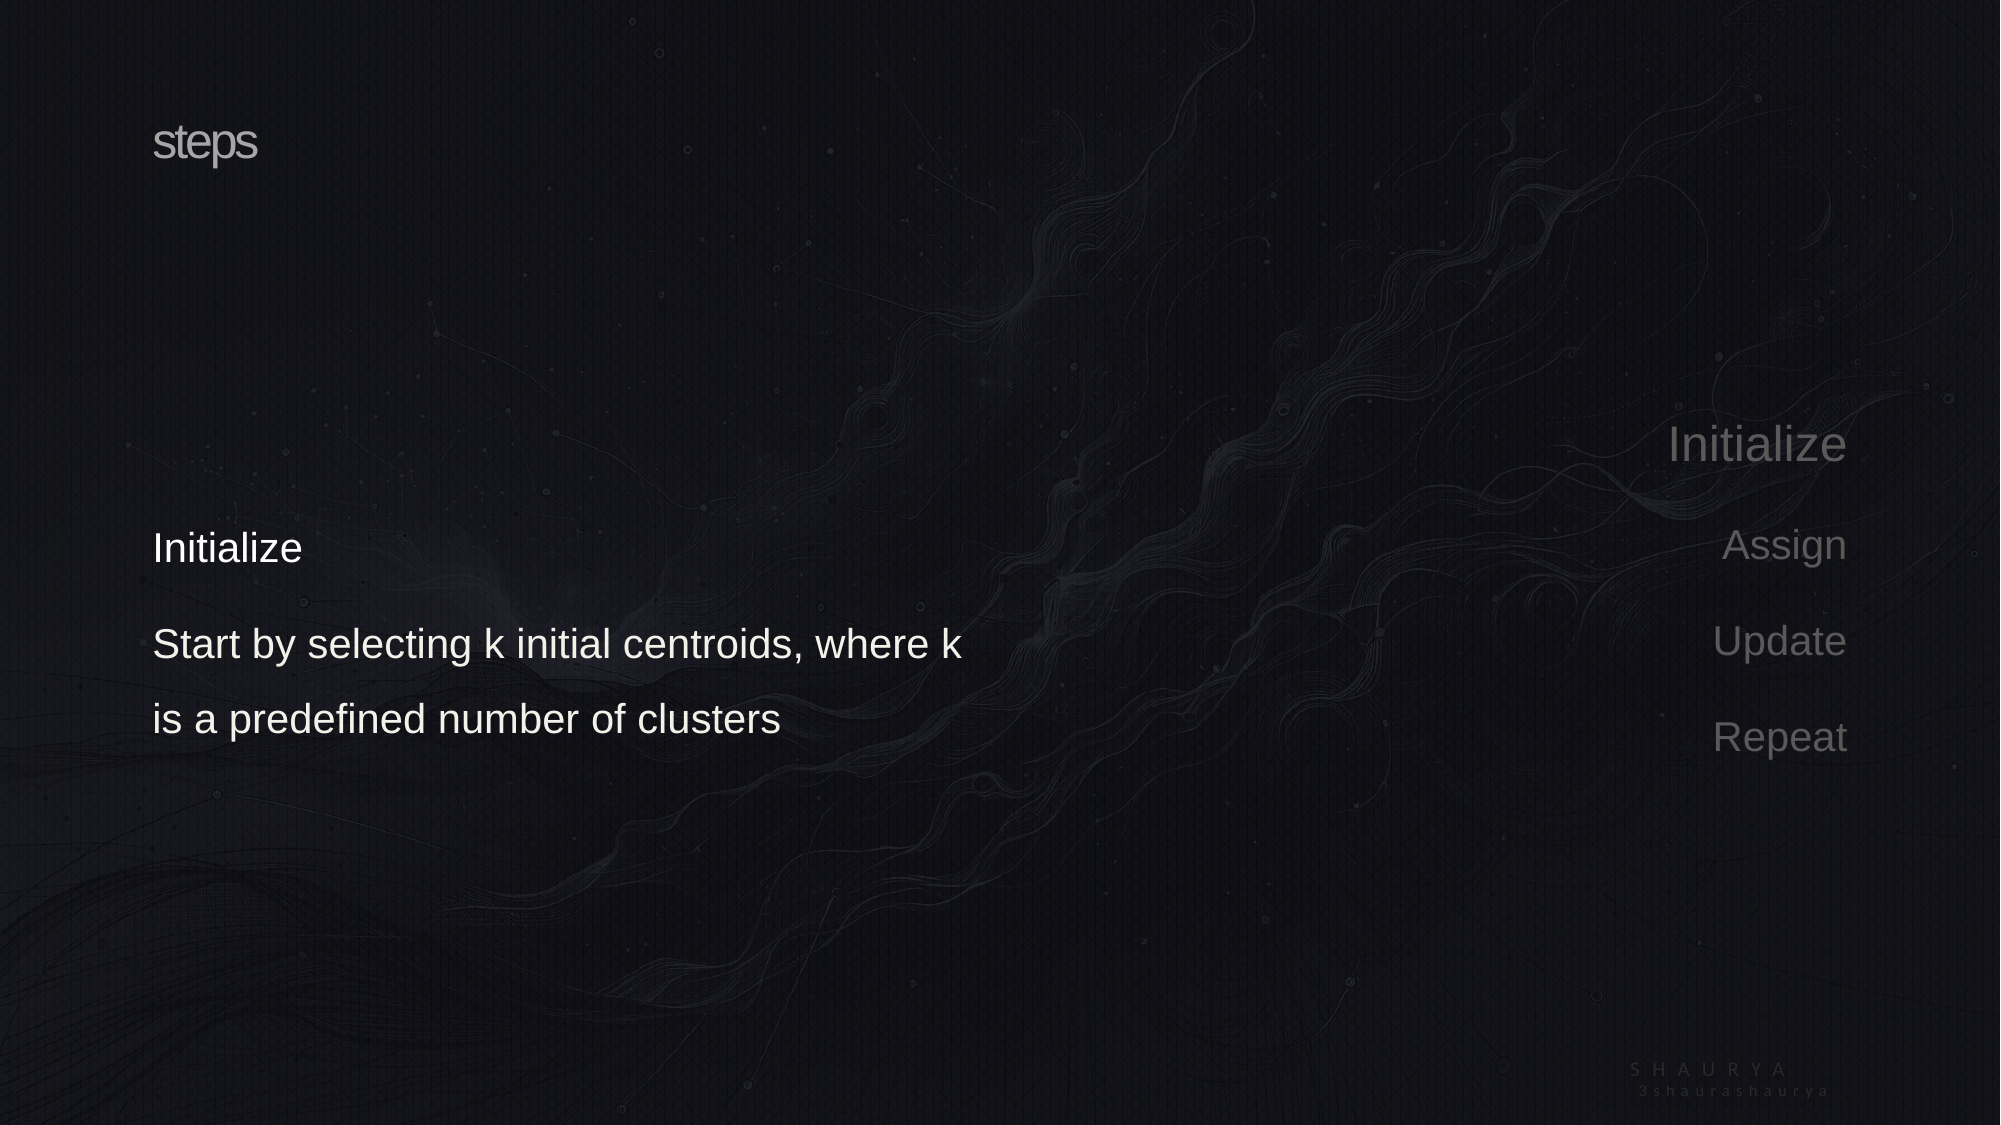

# steps
Initialize
Start by selecting k initial centroids, where k is a predefined number of clusters
Initialize
Assign
Update
Repeat